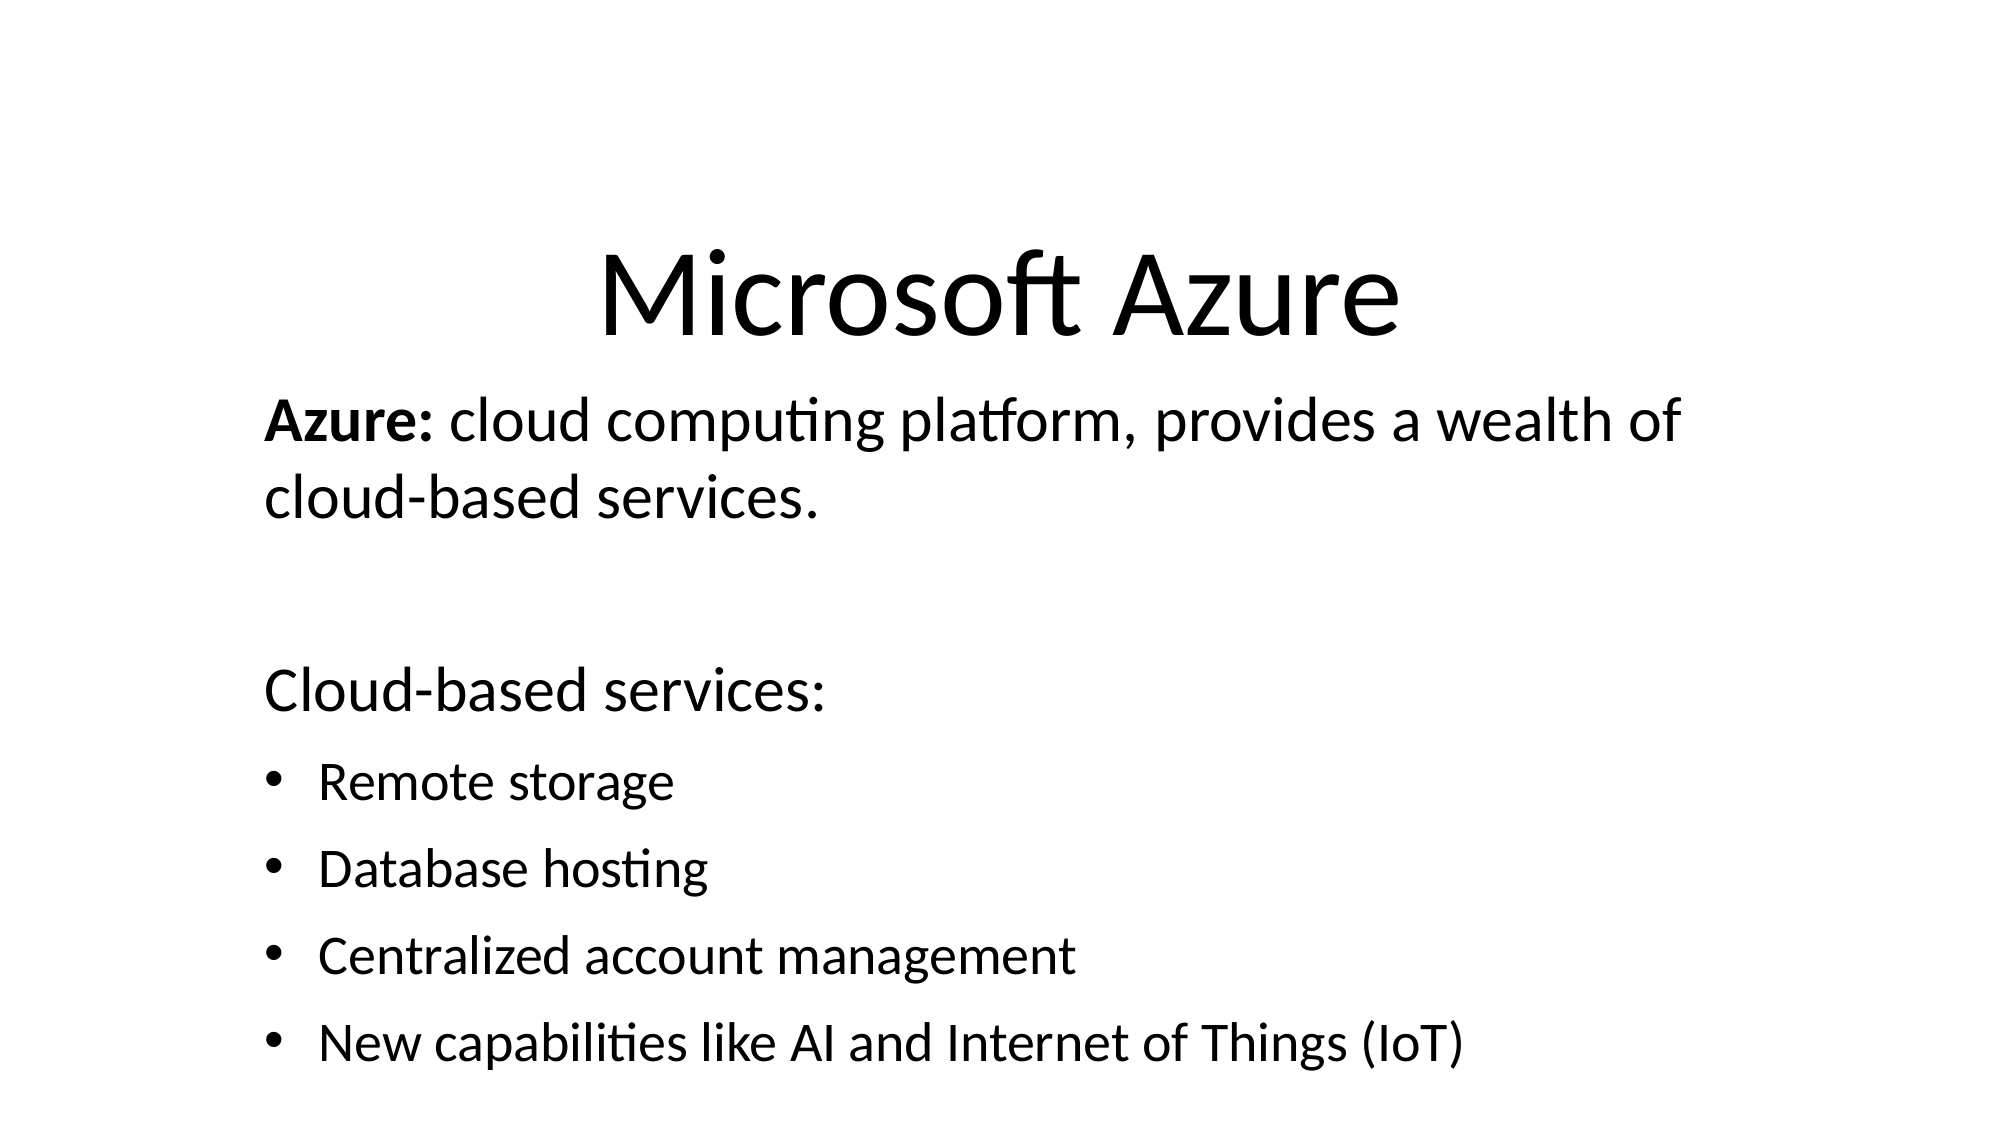

# Microsoft Azure
Azure: cloud computing platform, provides a wealth of cloud-based services.

Cloud-based services:
Remote storage
Database hosting
Centralized account management
New capabilities like AI and Internet of Things (IoT)